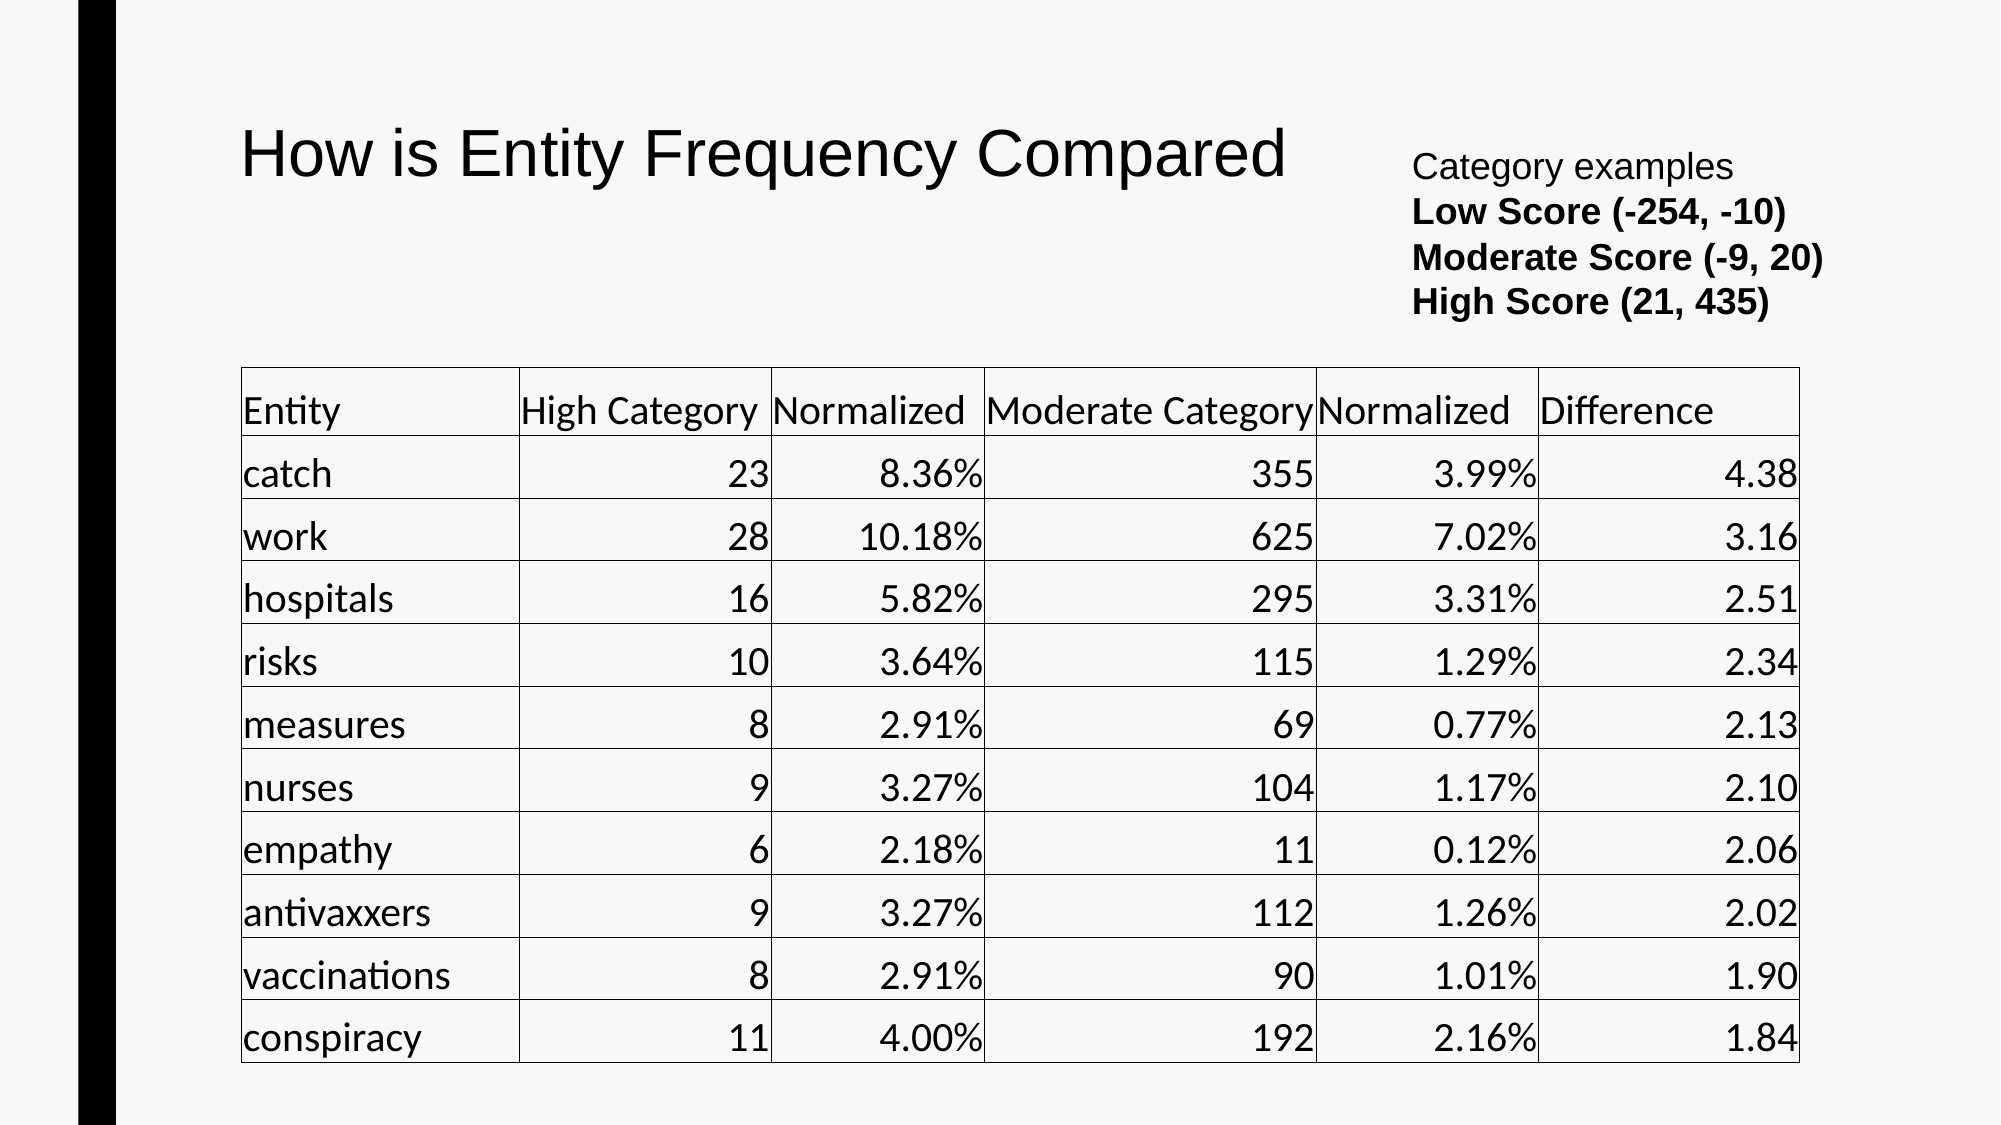

# How is Entity Frequency Compared
Category examples
Low Score (-254, -10)
Moderate Score (-9, 20)
High Score (21, 435)
| Entity | High Category | Normalized | Moderate Category | Normalized | Difference |
| --- | --- | --- | --- | --- | --- |
| catch | 23 | 8.36% | 355 | 3.99% | 4.38 |
| work | 28 | 10.18% | 625 | 7.02% | 3.16 |
| hospitals | 16 | 5.82% | 295 | 3.31% | 2.51 |
| risks | 10 | 3.64% | 115 | 1.29% | 2.34 |
| measures | 8 | 2.91% | 69 | 0.77% | 2.13 |
| nurses | 9 | 3.27% | 104 | 1.17% | 2.10 |
| empathy | 6 | 2.18% | 11 | 0.12% | 2.06 |
| antivaxxers | 9 | 3.27% | 112 | 1.26% | 2.02 |
| vaccinations | 8 | 2.91% | 90 | 1.01% | 1.90 |
| conspiracy | 11 | 4.00% | 192 | 2.16% | 1.84 |